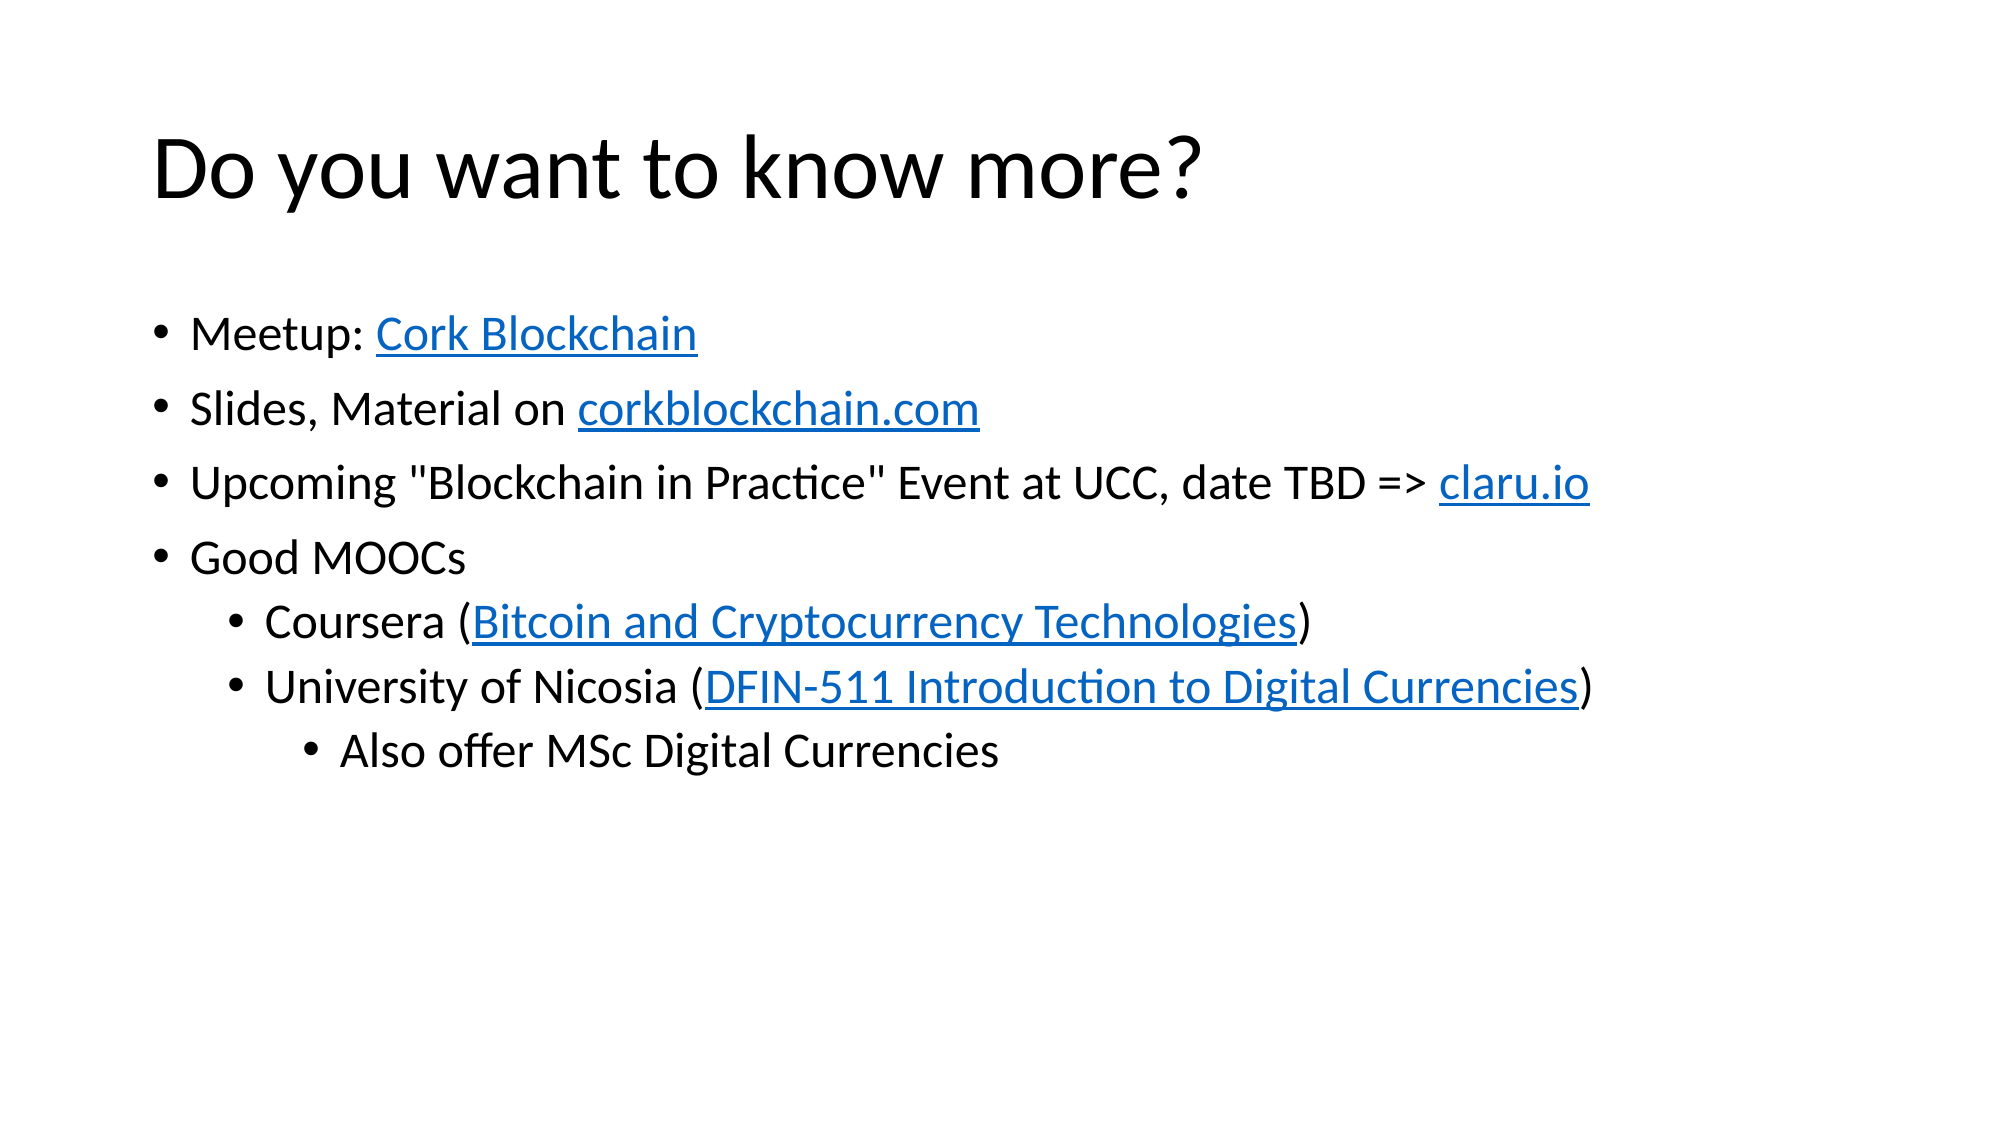

# Do you want to know more?
Meetup: Cork Blockchain
Slides, Material on corkblockchain.com
Upcoming "Blockchain in Practice" Event at UCC, date TBD => claru.io
Good MOOCs
Coursera (Bitcoin and Cryptocurrency Technologies)
University of Nicosia (DFIN-511 Introduction to Digital Currencies)
Also offer MSc Digital Currencies